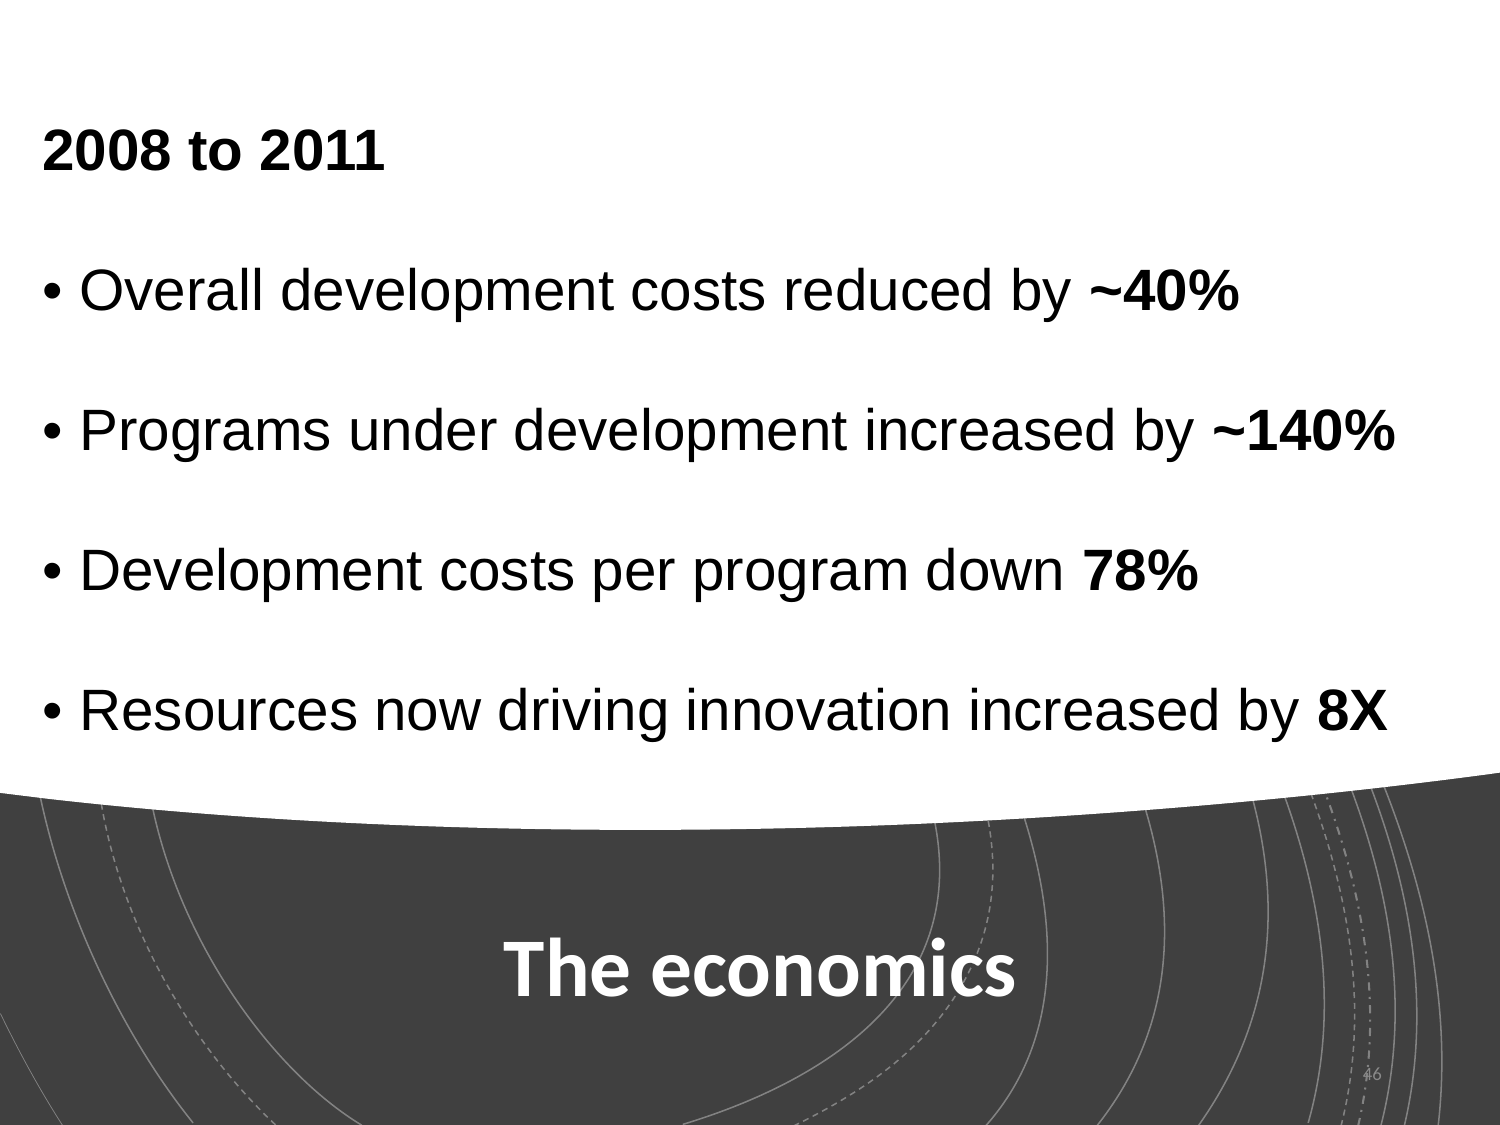

2008 to 2011
• Overall development costs reduced by ~40%
• Programs under development increased by ~140%
• Development costs per program down 78%
• Resources now driving innovation increased by 8X
# The economics
46